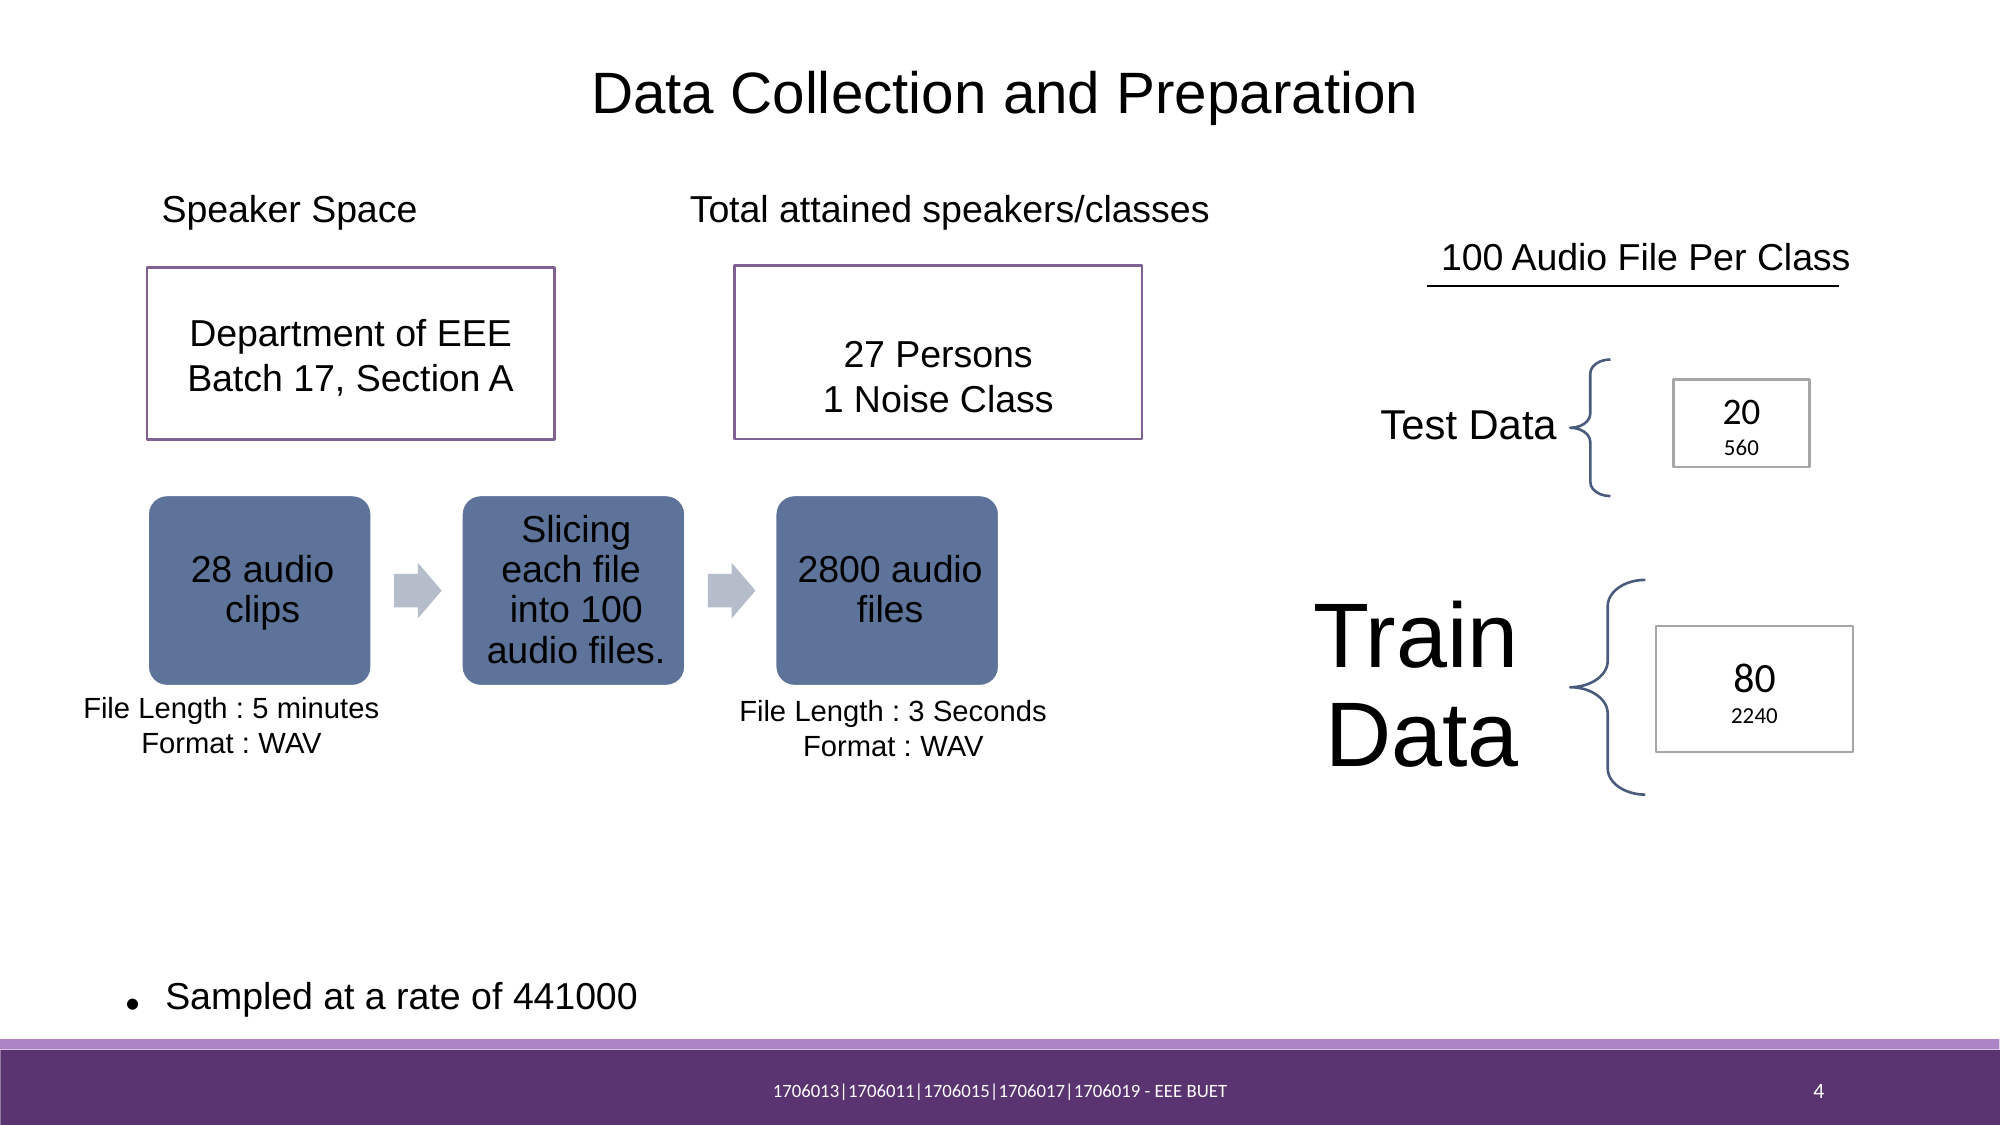

Data Collection and Preparation
Test Data
Train Data
Speaker Space
Total attained speakers/classes
100 Audio File Per Class

27 Persons
1 Noise Class
Department of EEE
Batch 17, Section A
28 audio clips

Slicing each file  into 100 audio files.

2800 audio files
20
560
80
2240

File Length : 3 Seconds
Format : WAV

File Length : 5 minutes
Format : WAV
.
Sampled at a rate of 441000
1706013|1706011|1706015|1706017|1706019 - EEE BUET
4